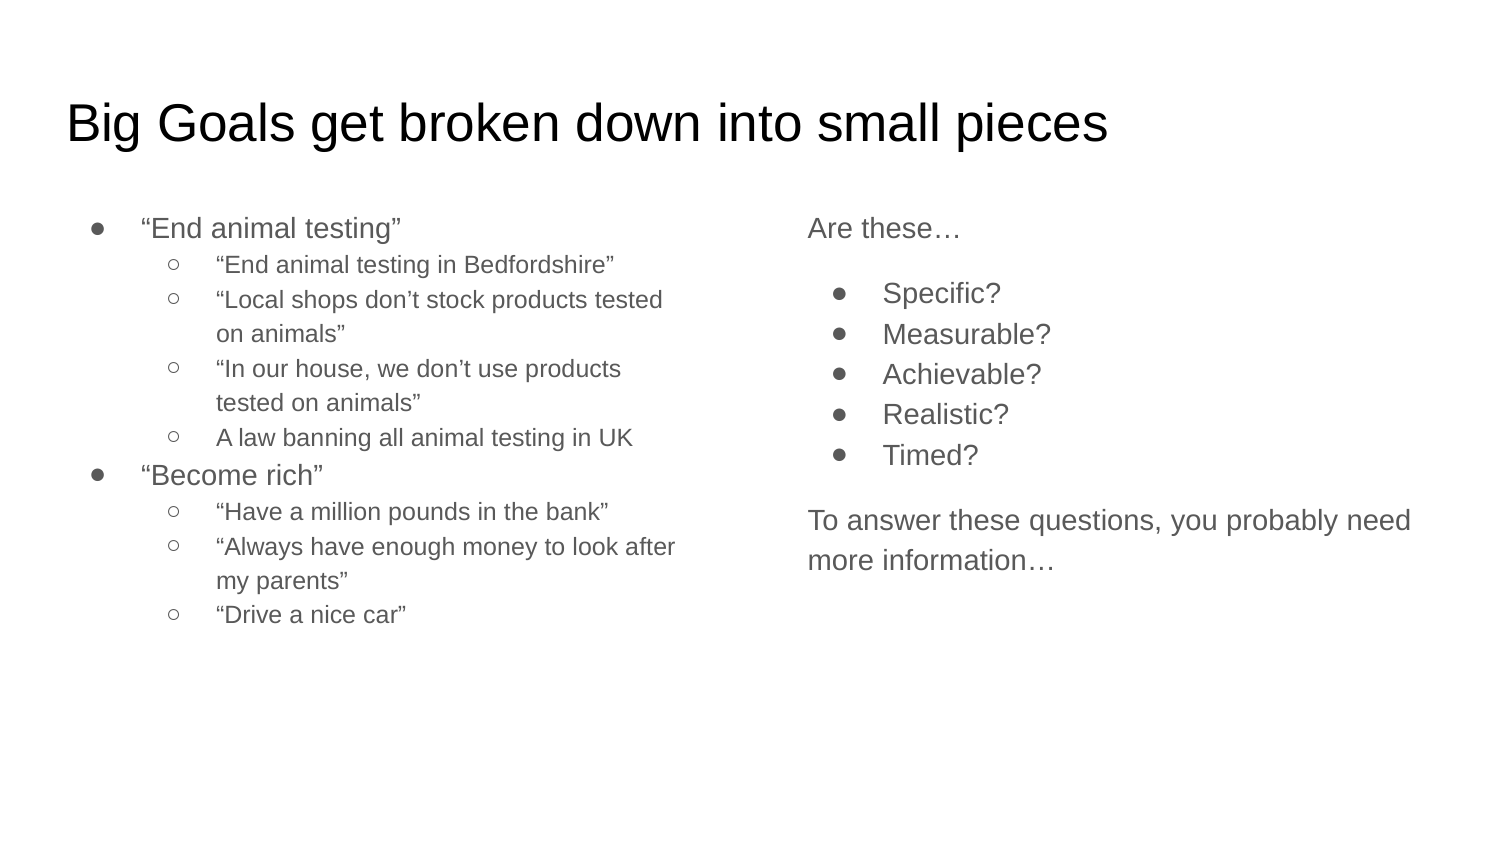

# Big Goals get broken down into small pieces
“End animal testing”
“End animal testing in Bedfordshire”
“Local shops don’t stock products tested on animals”
“In our house, we don’t use products tested on animals”
A law banning all animal testing in UK
“Become rich”
“Have a million pounds in the bank”
“Always have enough money to look after my parents”
“Drive a nice car”
Are these…
Specific?
Measurable?
Achievable?
Realistic?
Timed?
To answer these questions, you probably need more information…